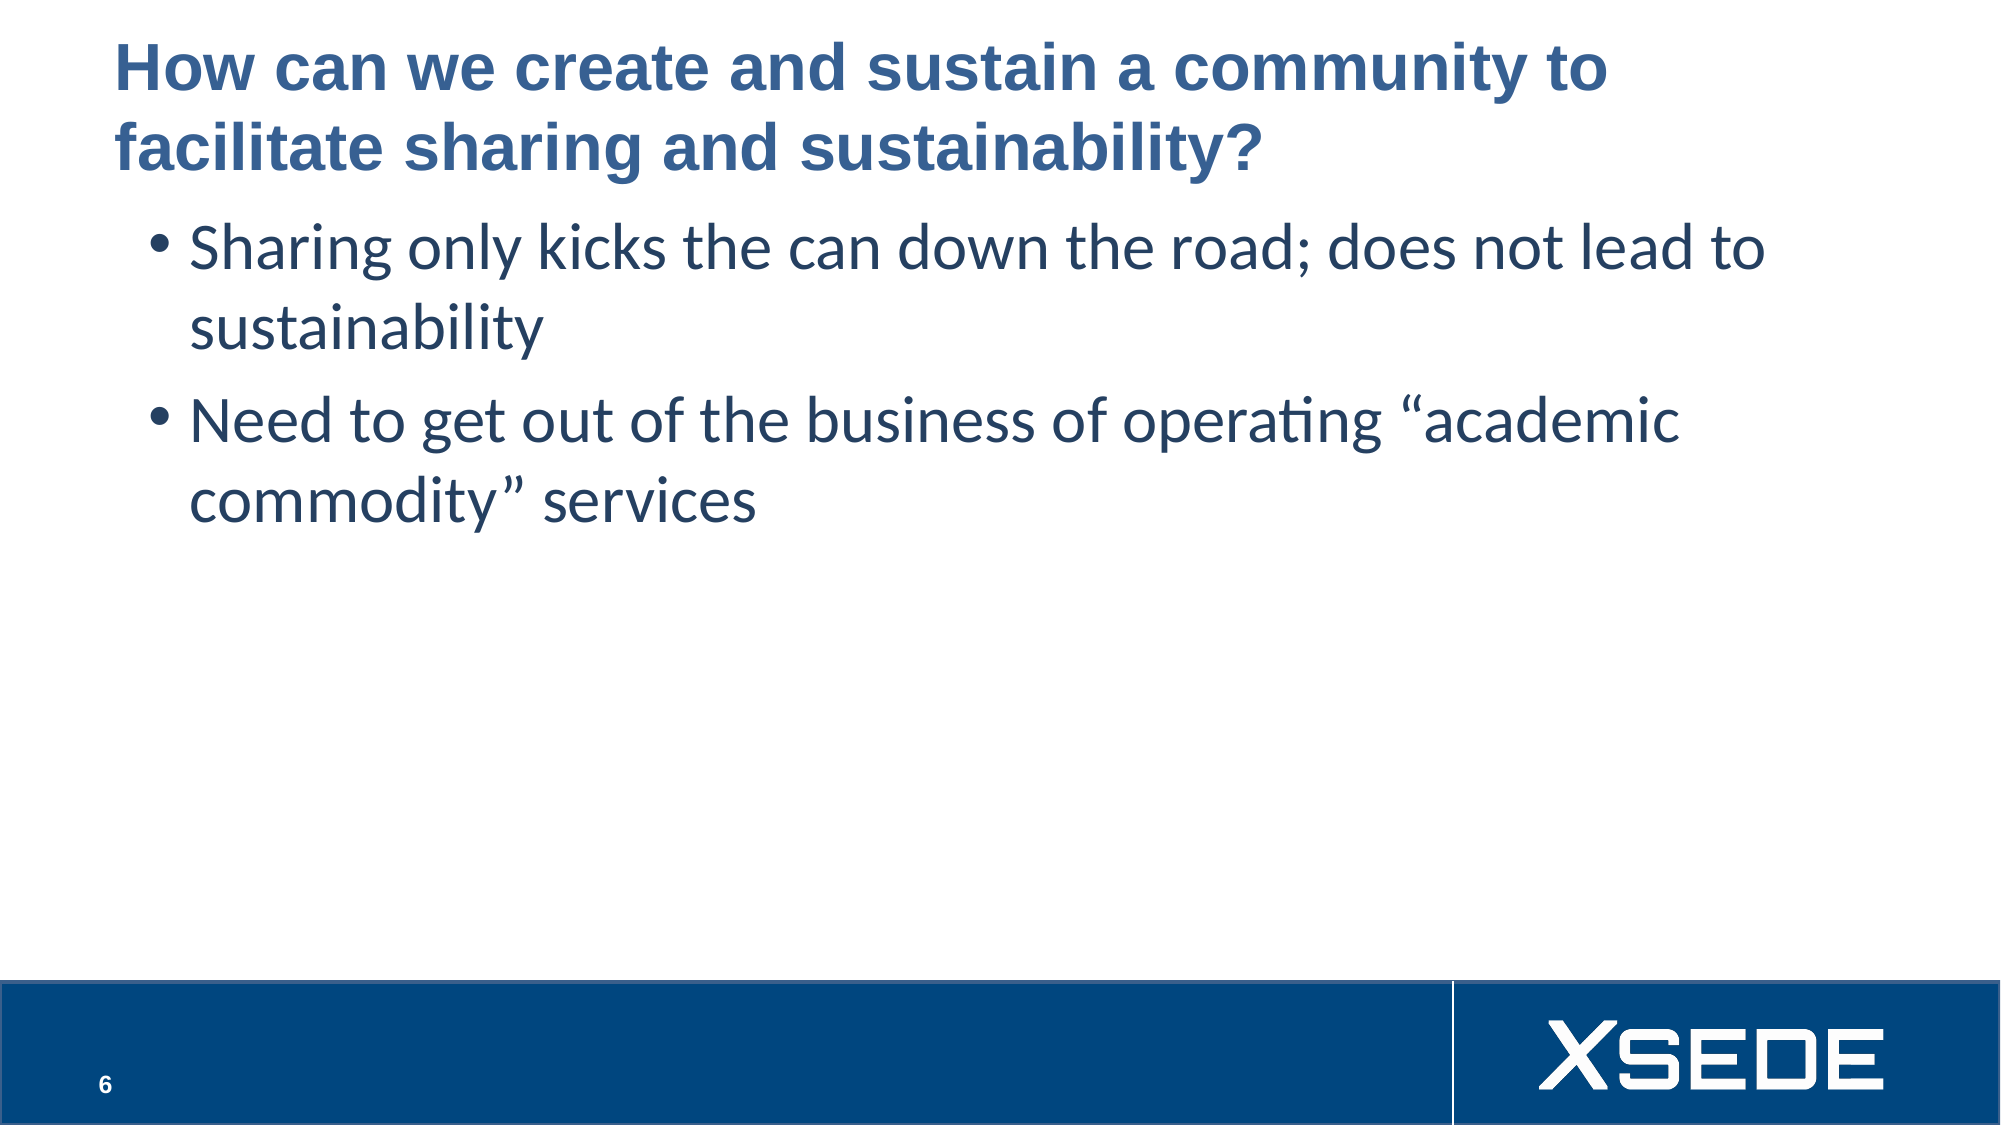

# How can we create and sustain a community to facilitate sharing and sustainability?
Sharing only kicks the can down the road; does not lead to sustainability
Need to get out of the business of operating “academic commodity” services
6